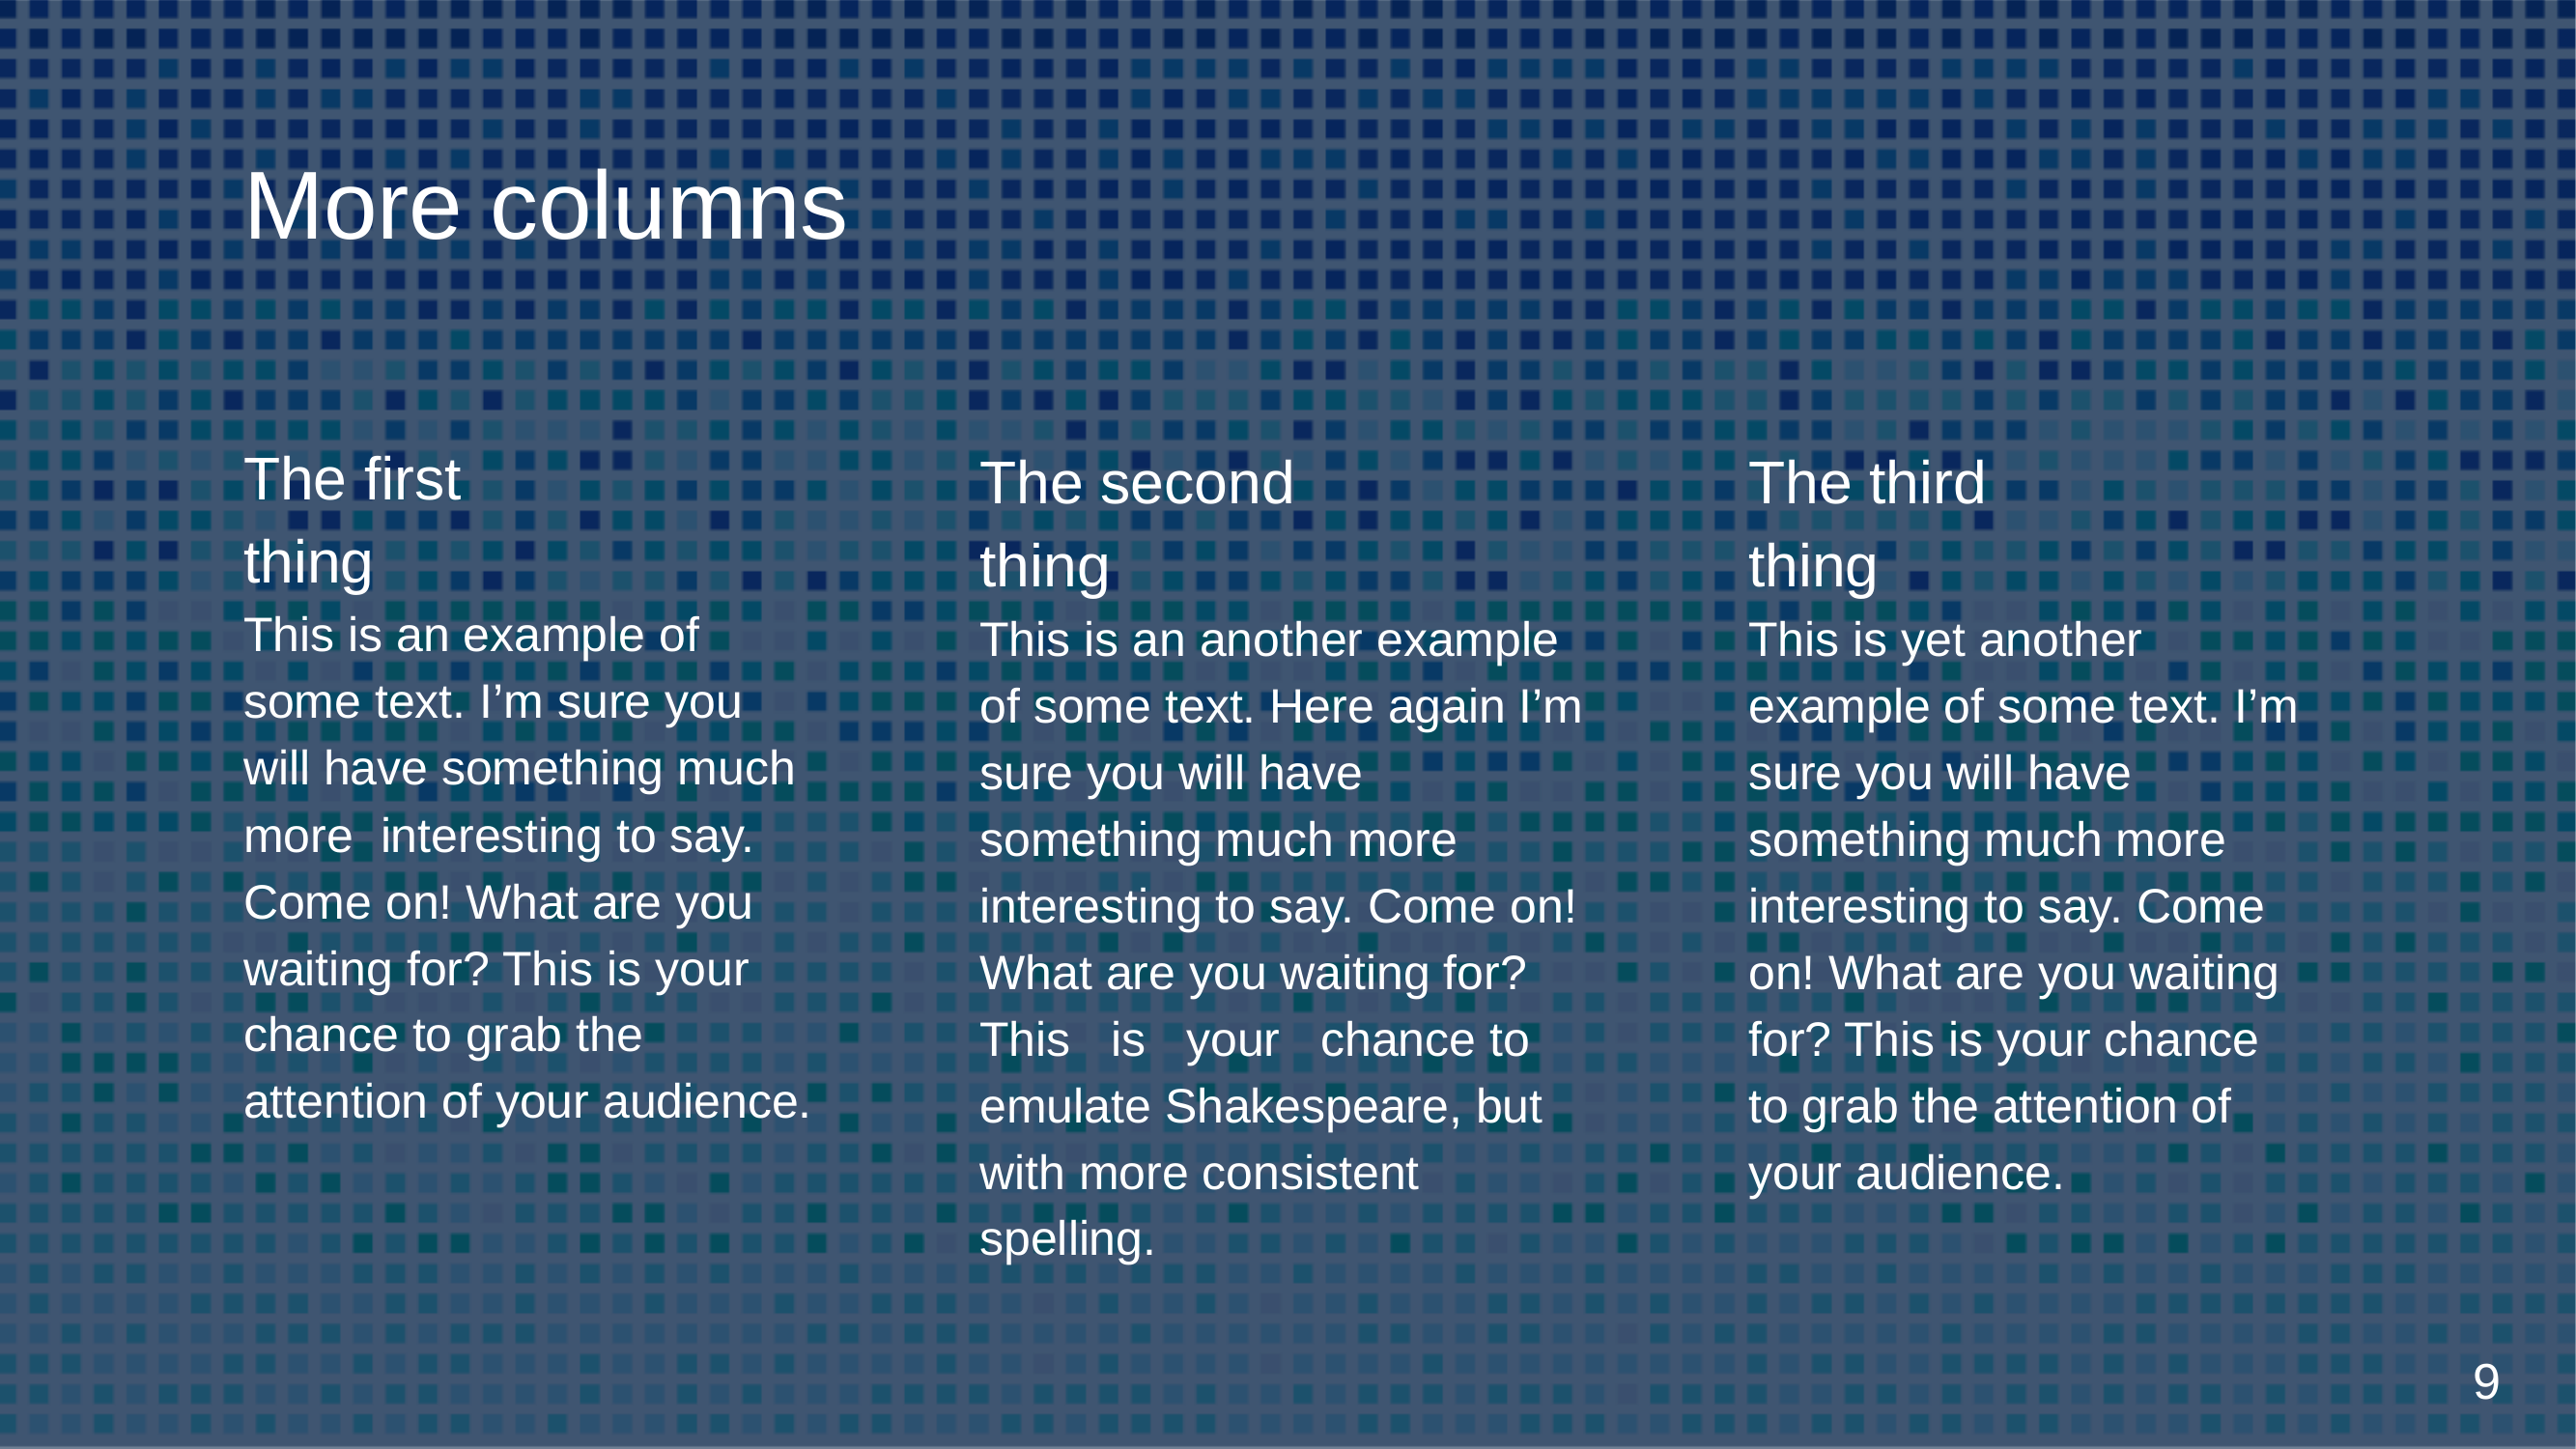

More columns
The ﬁrst
thing
This is an example of some text. I’m sure you will have something much more  interesting to say.
Come on! What are you waiting for? This is your chance to grab the attention of your audience.
The second
thing
This is an another example of some text. Here again I’m sure you will have something much more interesting to say. Come on! What are you waiting for? This   is   your   chance to emulate Shakespeare, but with more consistent spelling.
The third
thing
This is yet another example of some text. I’m sure you will have something much more interesting to say. Come on! What are you waiting for? This is your chance to grab the attention of your audience.
9